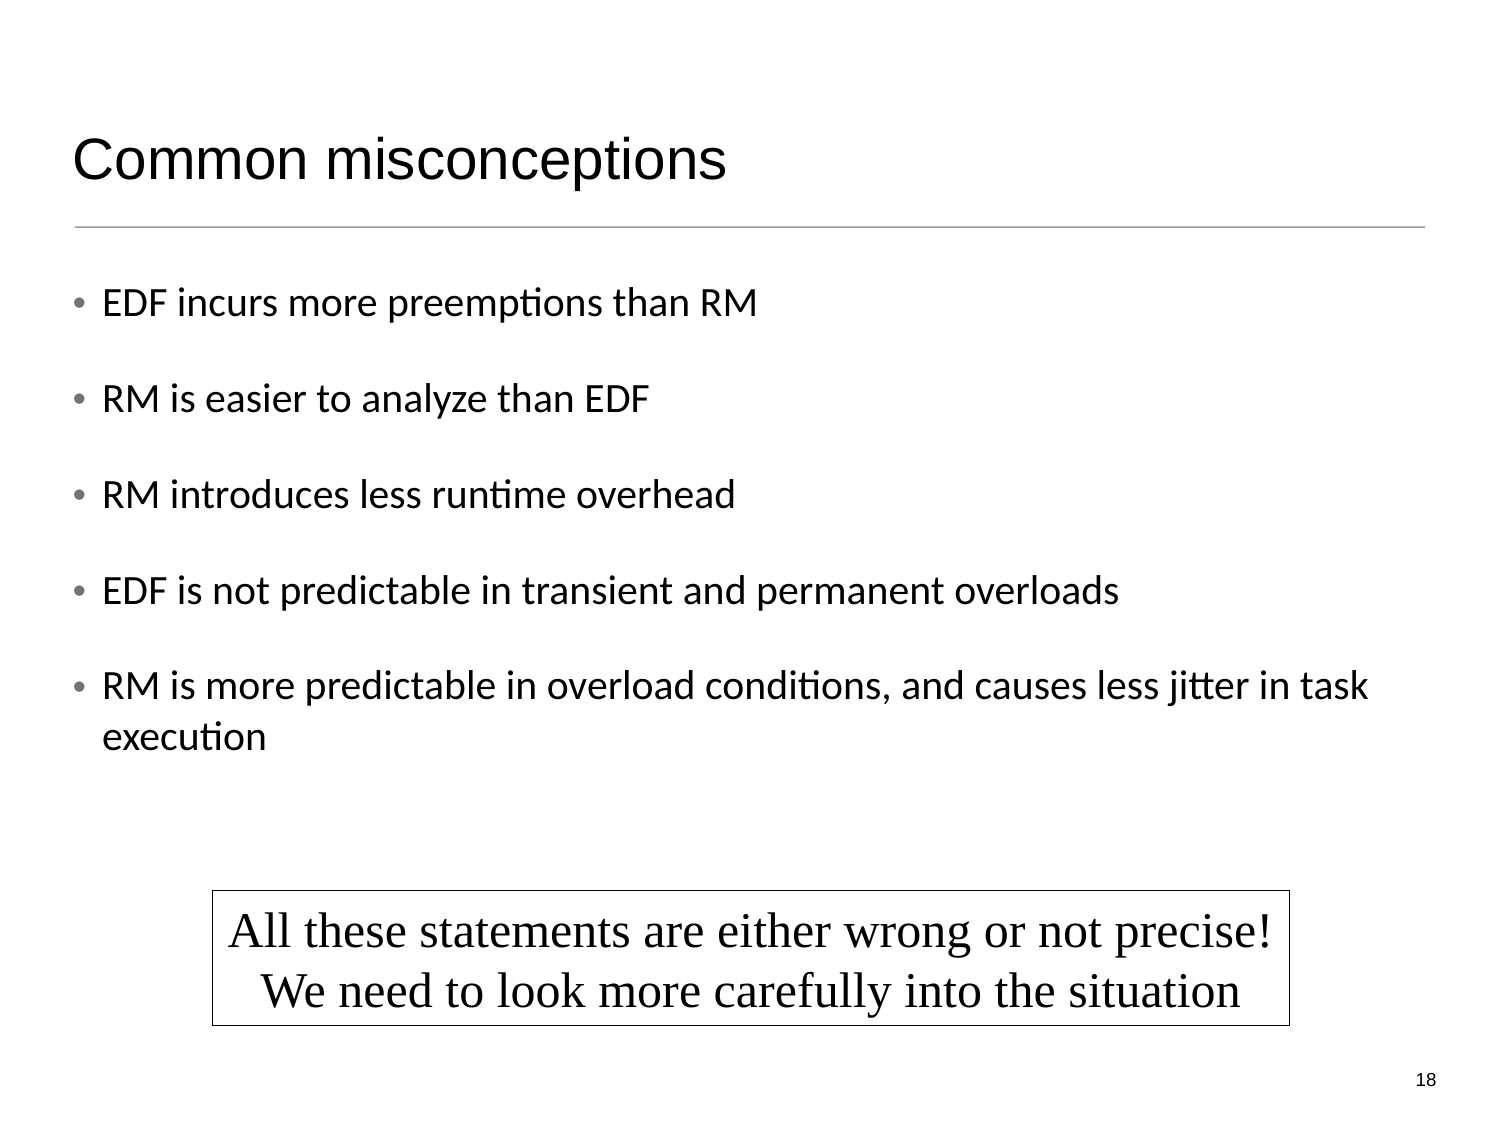

# Common misconceptions

EDF incurs more preemptions than RM
RM is easier to analyze than EDF
RM introduces less runtime overhead
EDF is not predictable in transient and permanent overloads
RM is more predictable in overload conditions, and causes less jitter in task execution

All these statements are either wrong or not precise!
We need to look more carefully into the situation
18